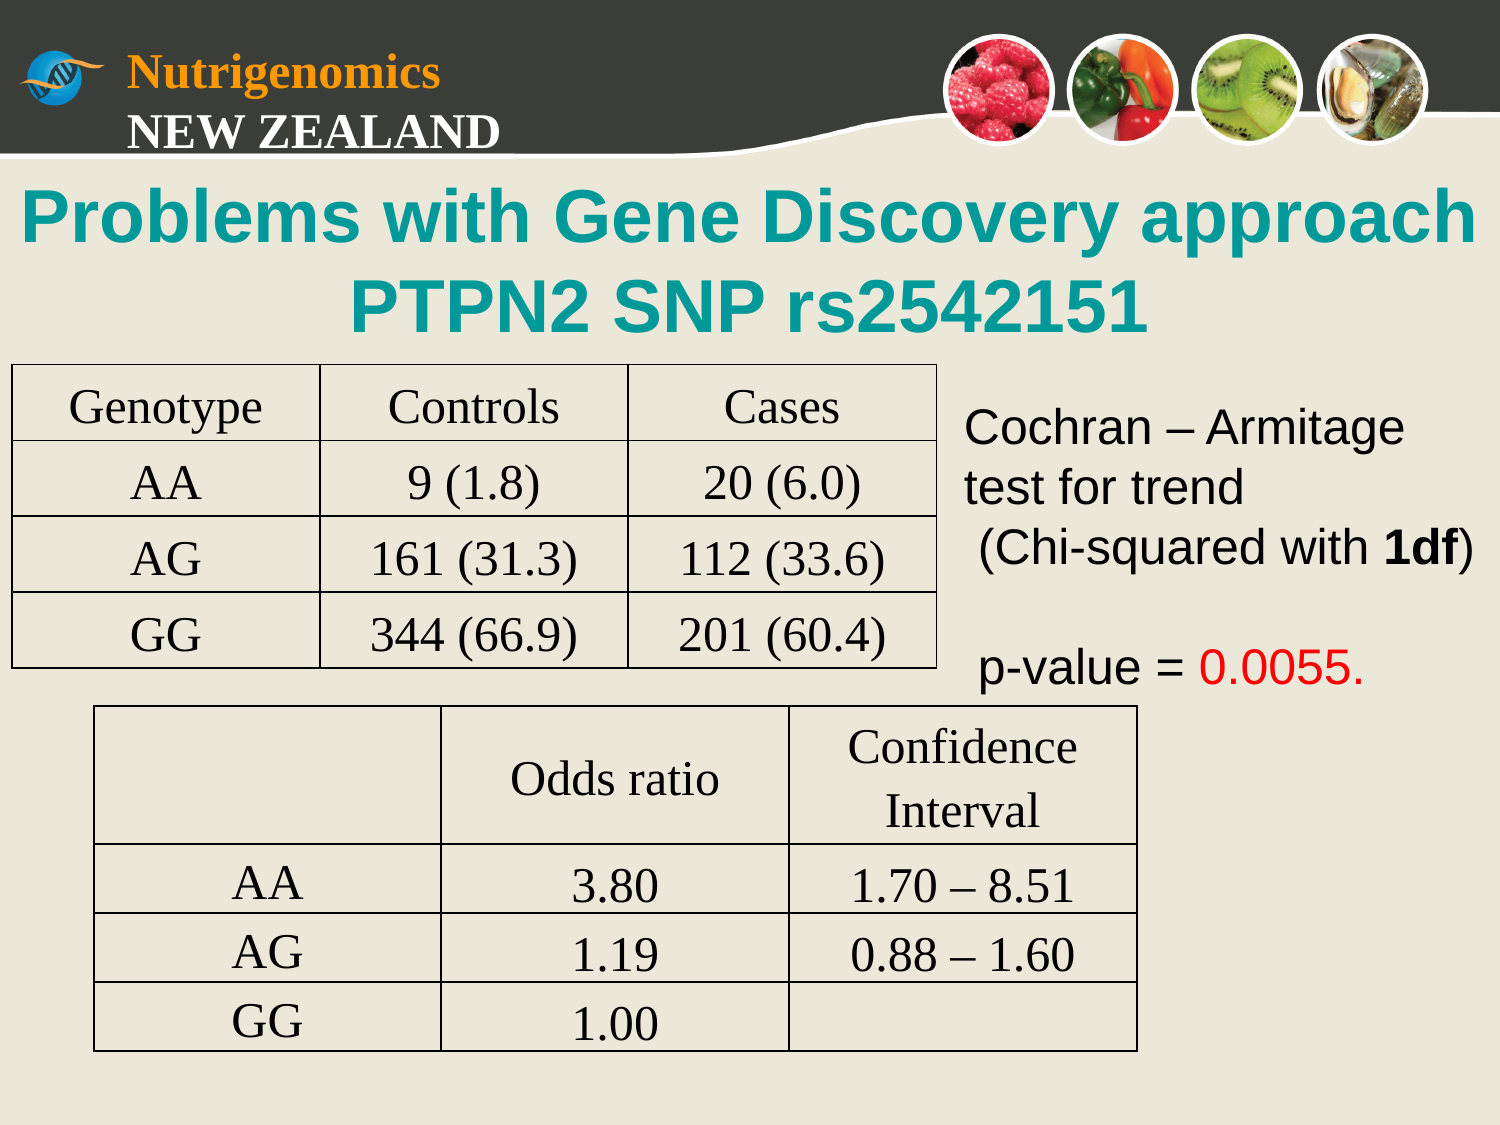

# Problems with Gene Discovery approach PTPN2 SNP rs2542151
| Genotype | Controls | Cases |
| --- | --- | --- |
| AA | 9 (1.8) | 20 (6.0) |
| AG | 161 (31.3) | 112 (33.6) |
| GG | 344 (66.9) | 201 (60.4) |
Cochran – Armitage test for trend
 (Chi-squared with 1df)
 p-value = 0.0055.
|  | Odds ratio | Confidence Interval |
| --- | --- | --- |
| AA | 3.80 | 1.70 – 8.51 |
| AG | 1.19 | 0.88 – 1.60 |
| GG | 1.00 |  |